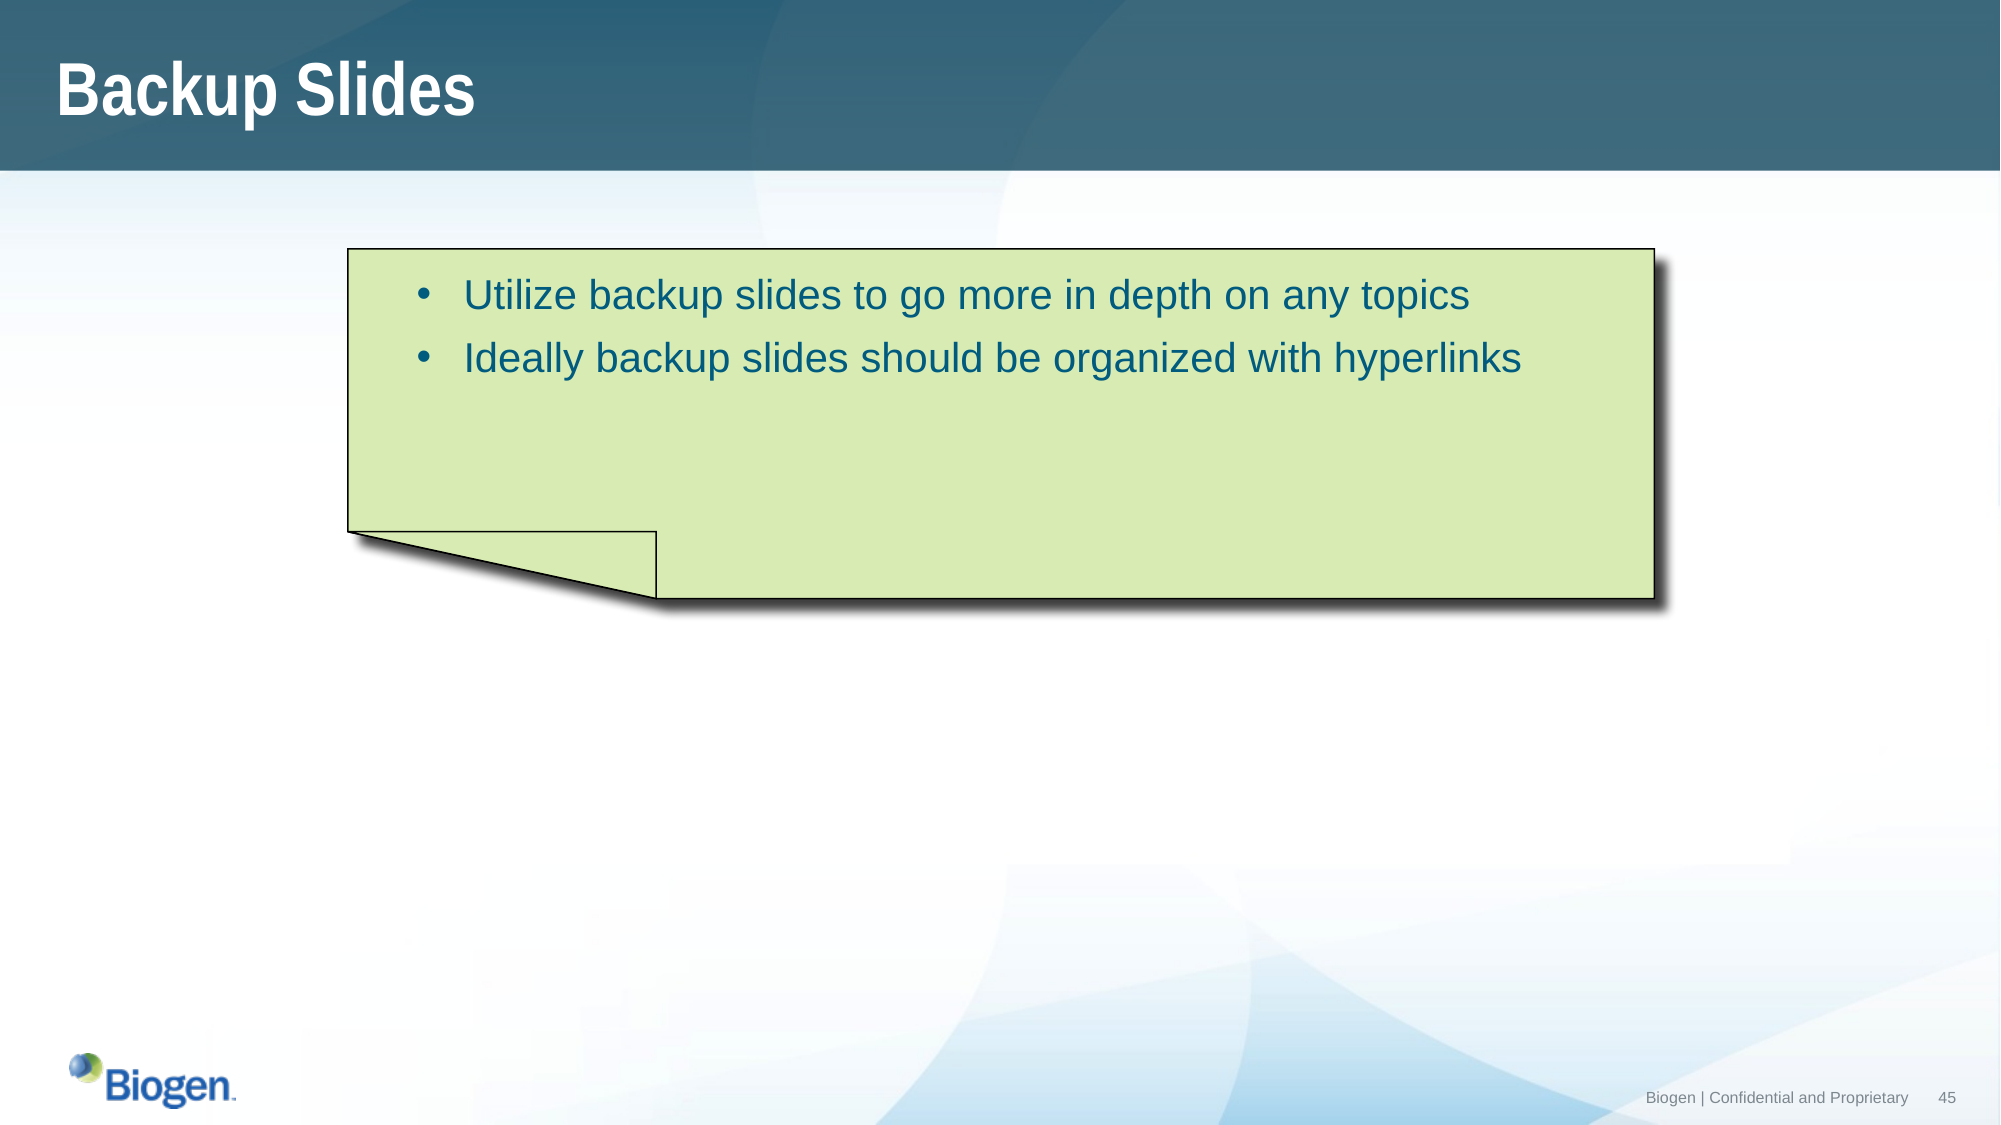

Backup Slides
Utilize backup slides to go more in depth on any topics
Ideally backup slides should be organized with hyperlinks